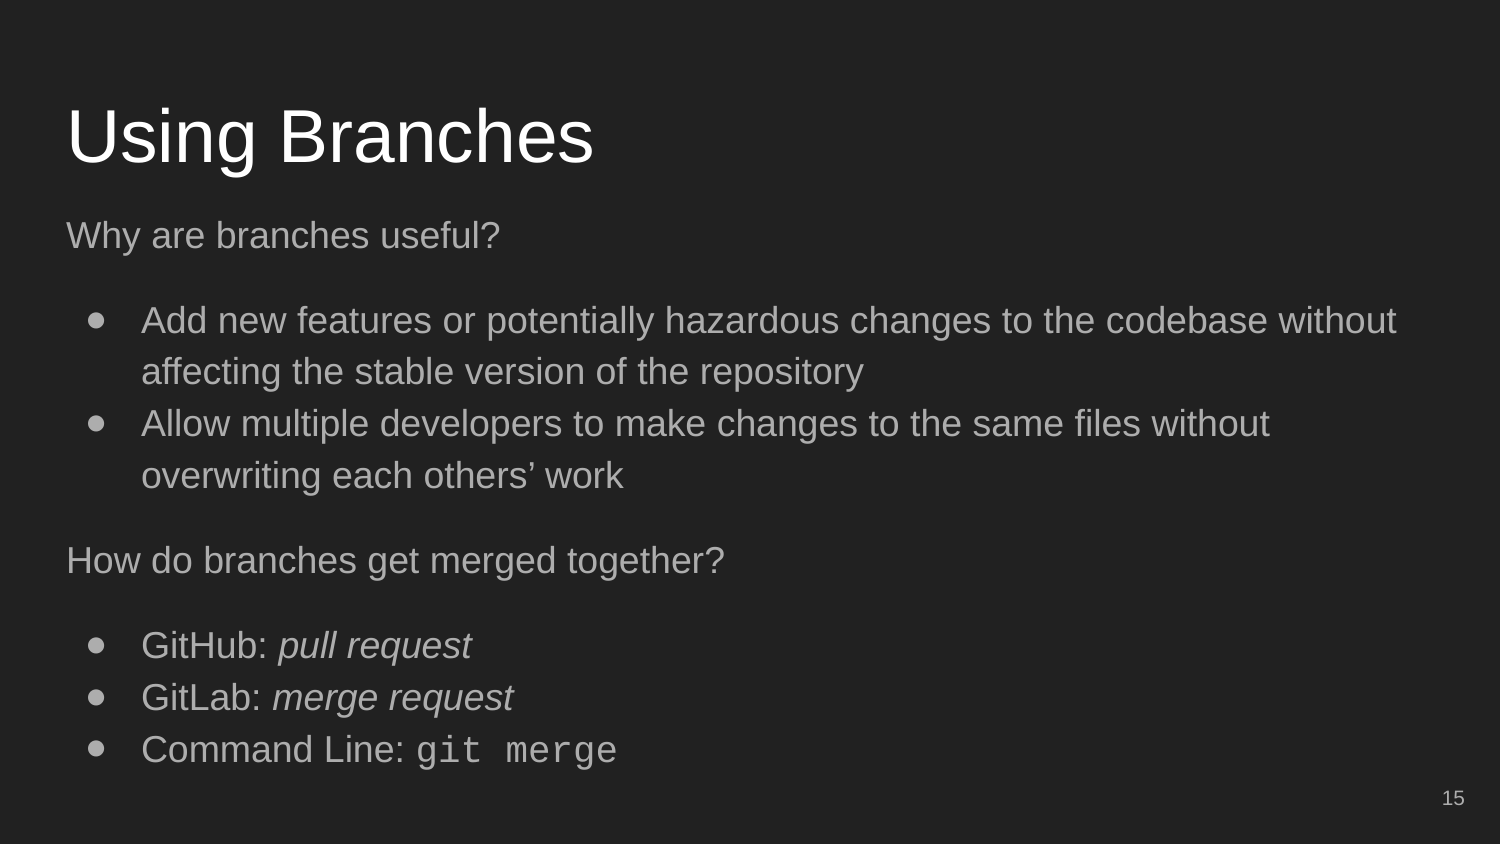

# Using Branches
Why are branches useful?
Add new features or potentially hazardous changes to the codebase without affecting the stable version of the repository
Allow multiple developers to make changes to the same files without overwriting each others’ work
How do branches get merged together?
GitHub: pull request
GitLab: merge request
Command Line: git merge

15